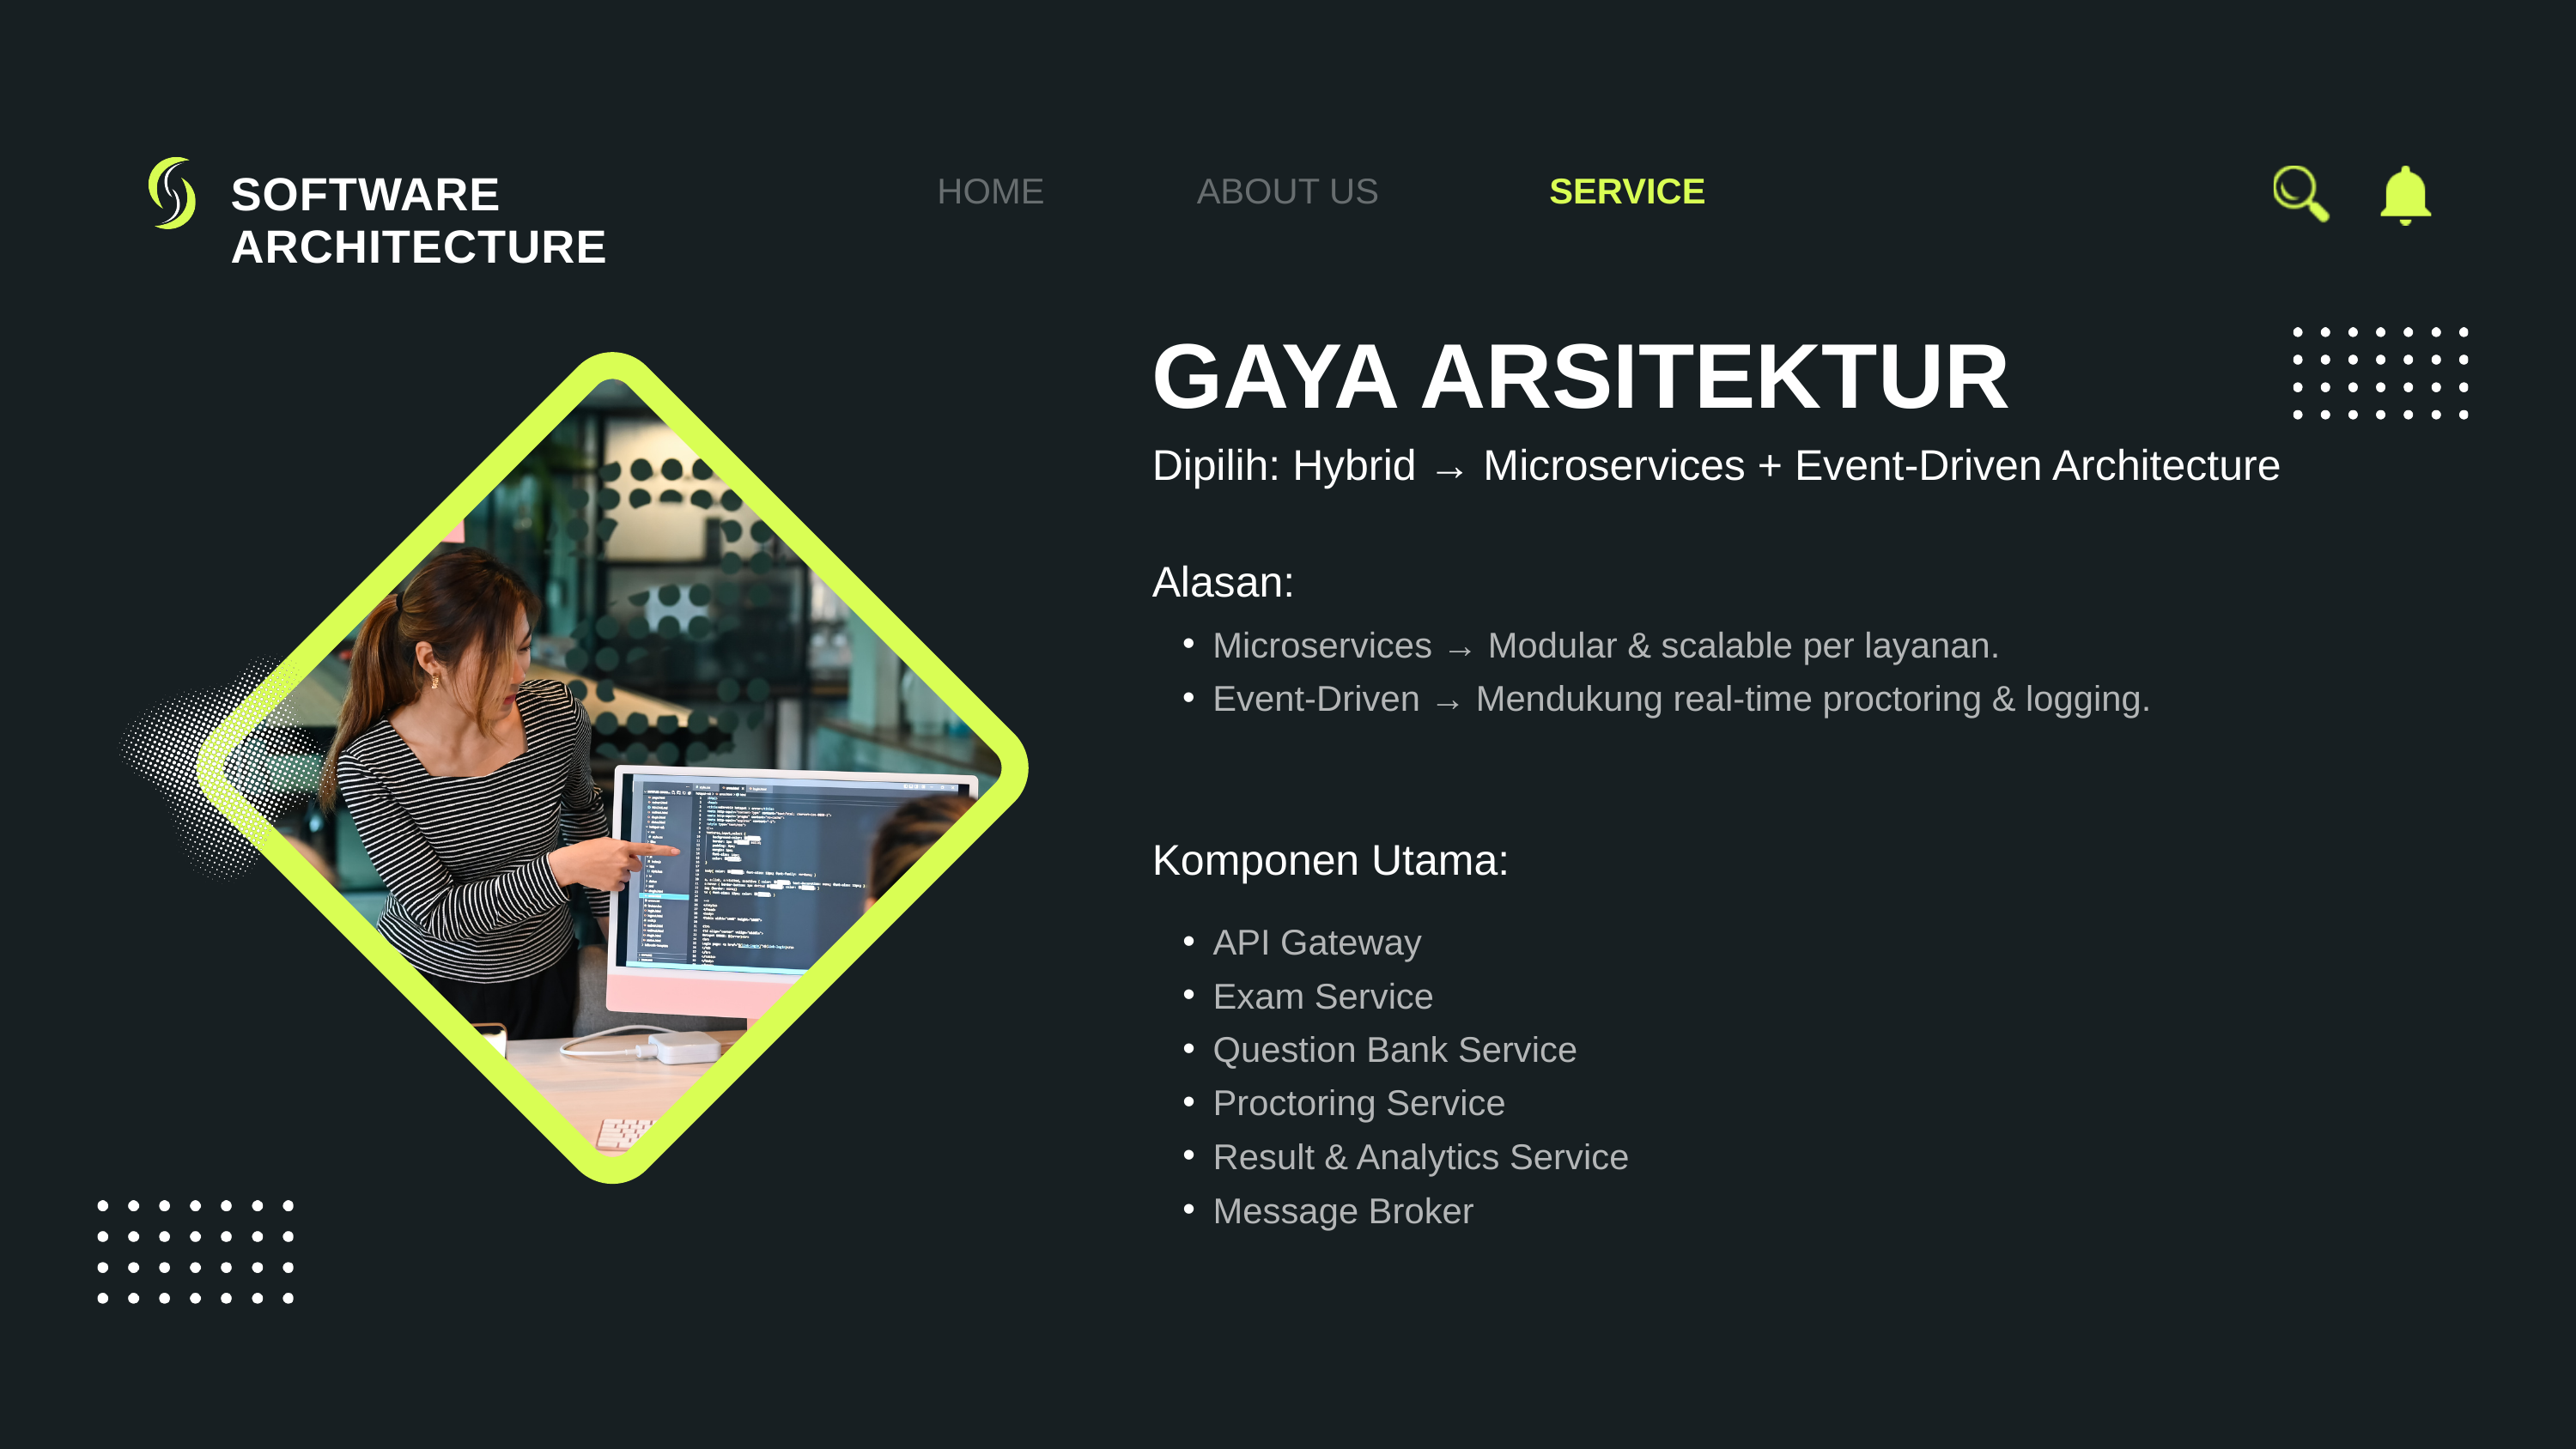

SOFTWARE ARCHITECTURE
HOME
ABOUT US
SERVICE
GAYA ARSITEKTUR

Dipilih: Hybrid → Microservices + Event-Driven Architecture
Alasan:
Microservices → Modular & scalable per layanan.
Event-Driven → Mendukung real-time proctoring & logging.

Komponen Utama:
API Gateway
Exam Service
Question Bank Service
Proctoring Service
Result & Analytics Service
Message Broker